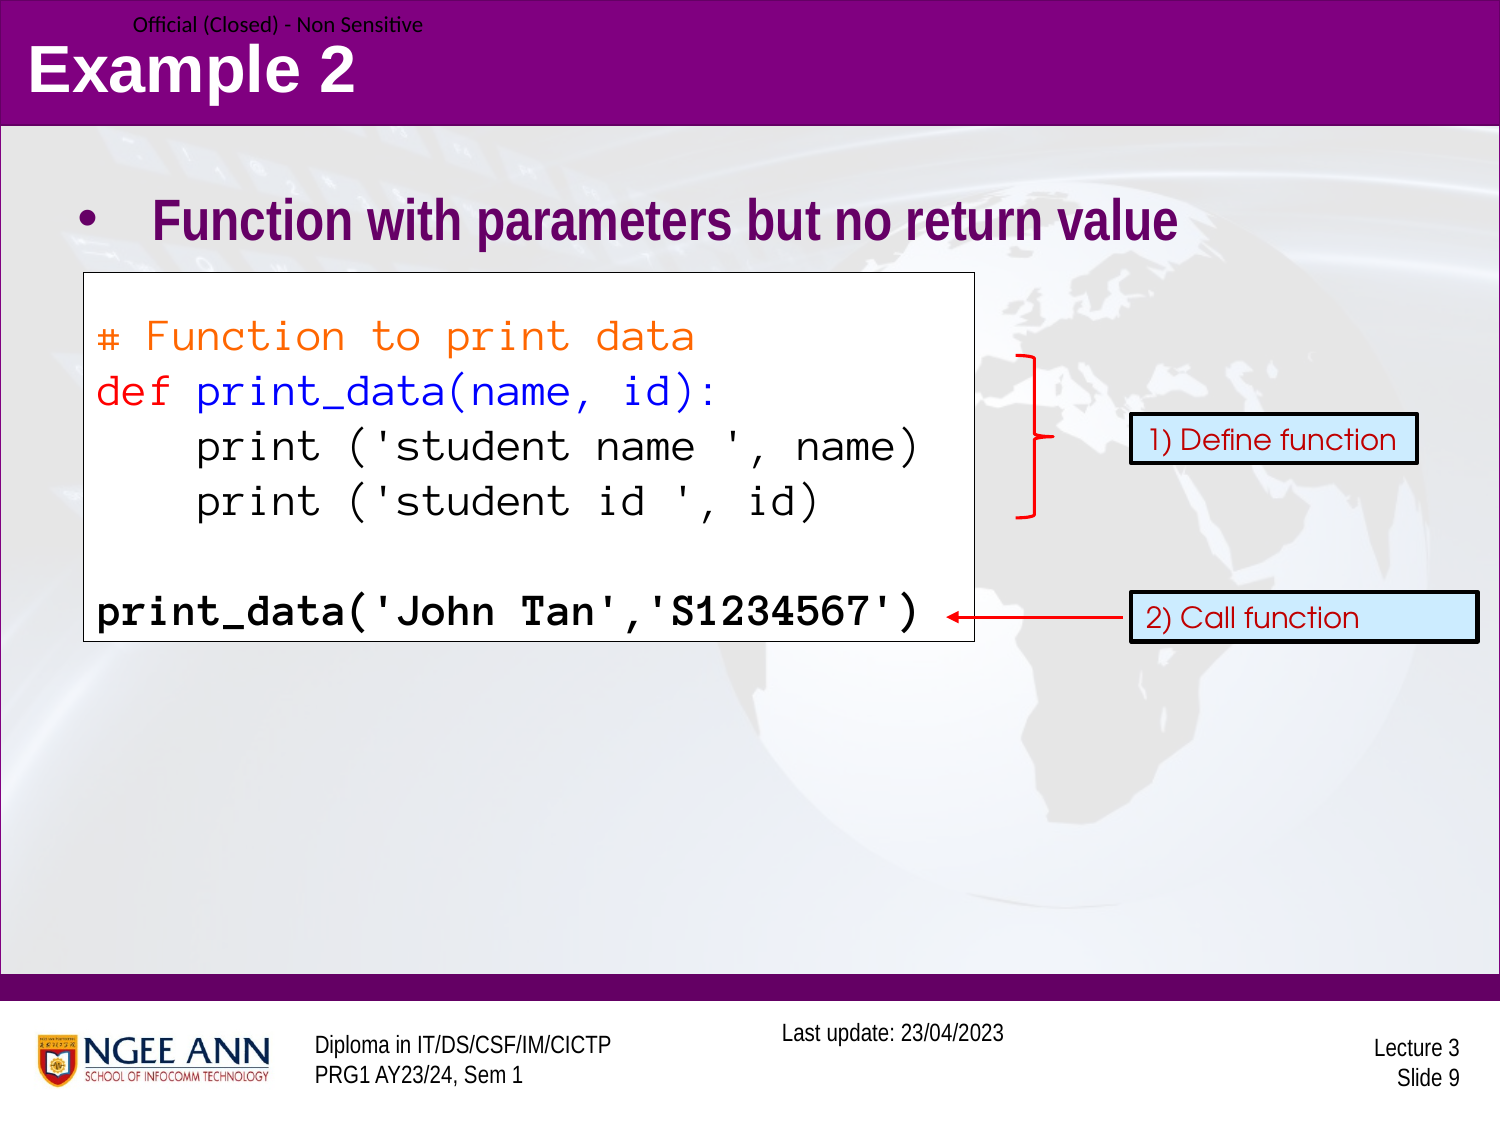

Example 2
Function with parameters but no return value

# Function to print data
def print_data(name, id):
    print ('student name ', name)
    print ('student id ', id)

print_data('John Tan','S1234567')

1) Define function
2) Call function